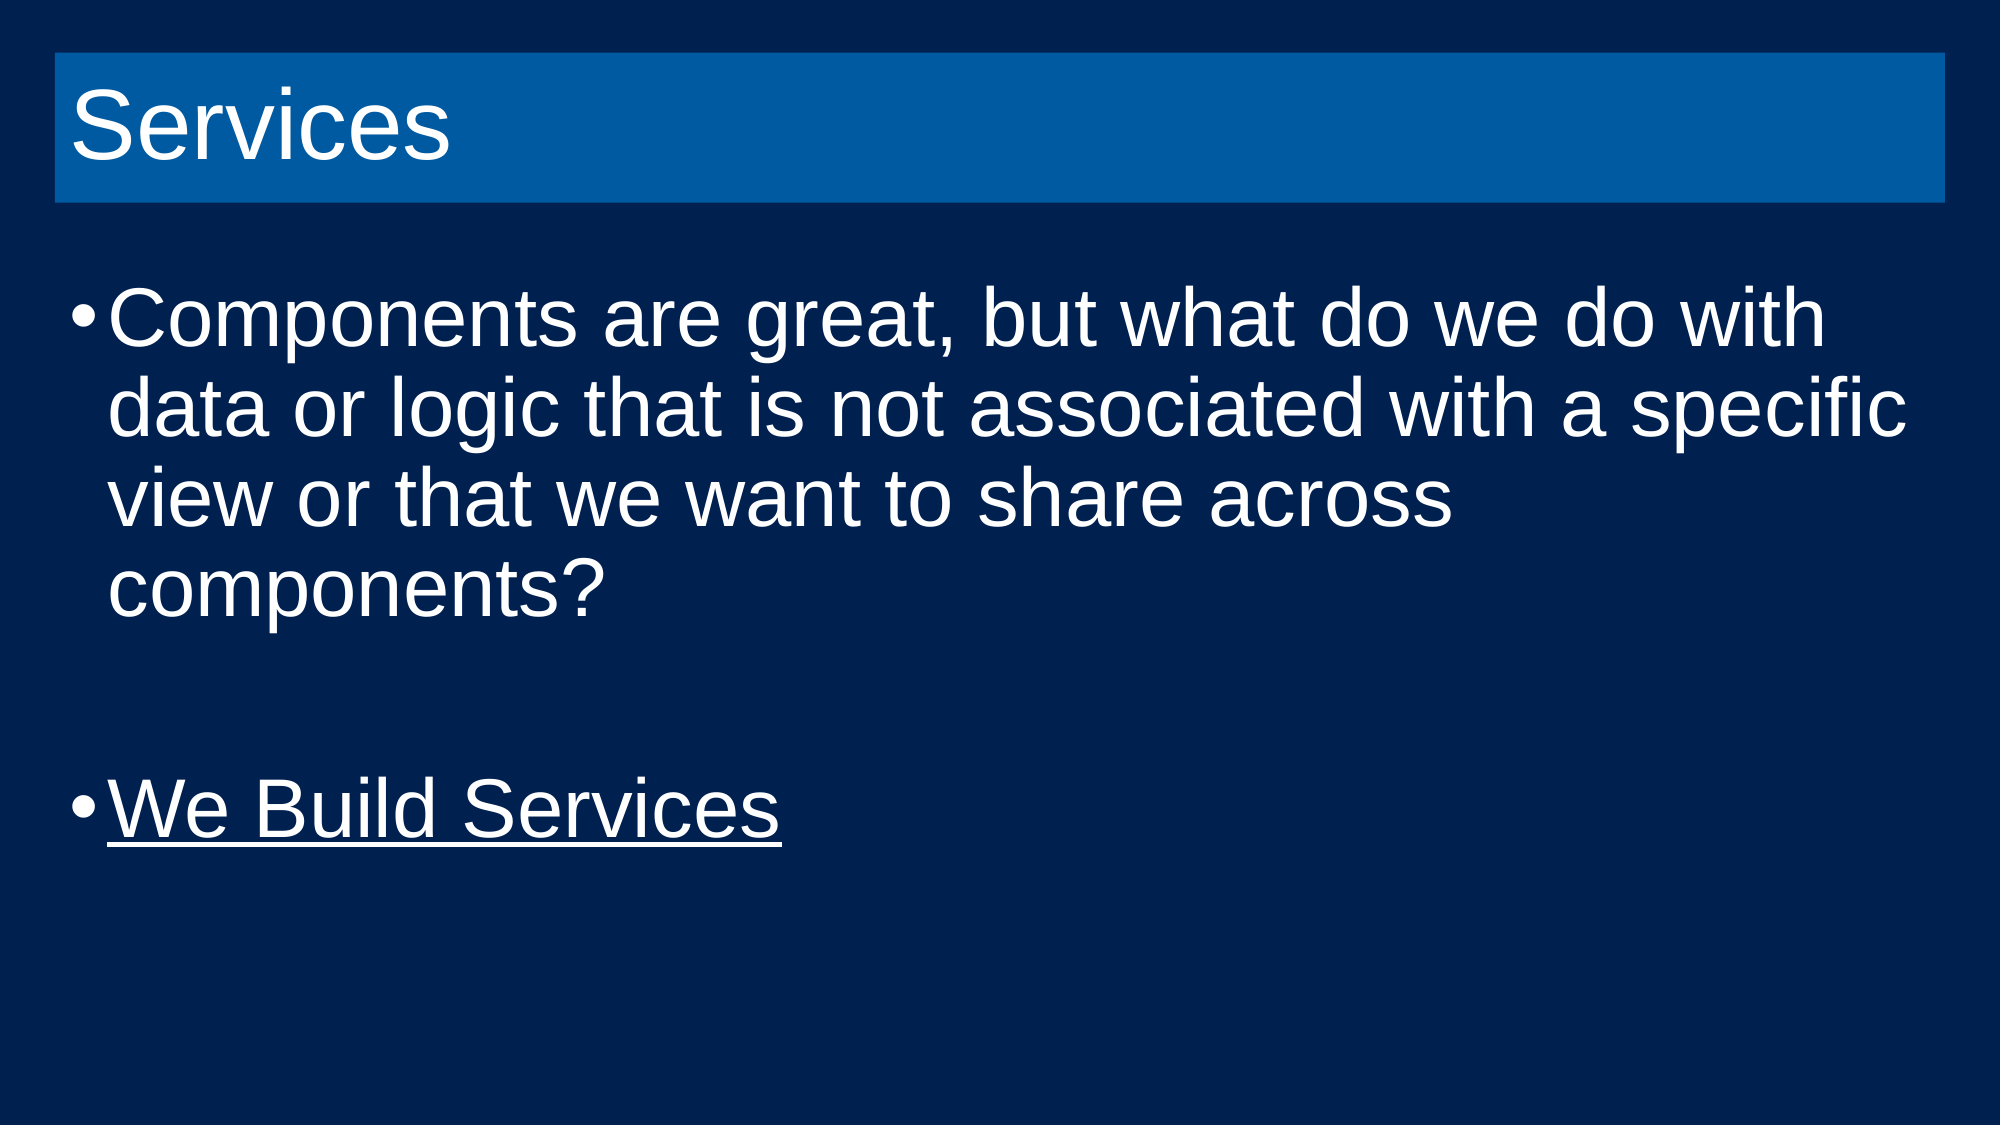

# Services
Components are great, but what do we do with data or logic that is not associated with a specific view or that we want to share across components?

We Build Services